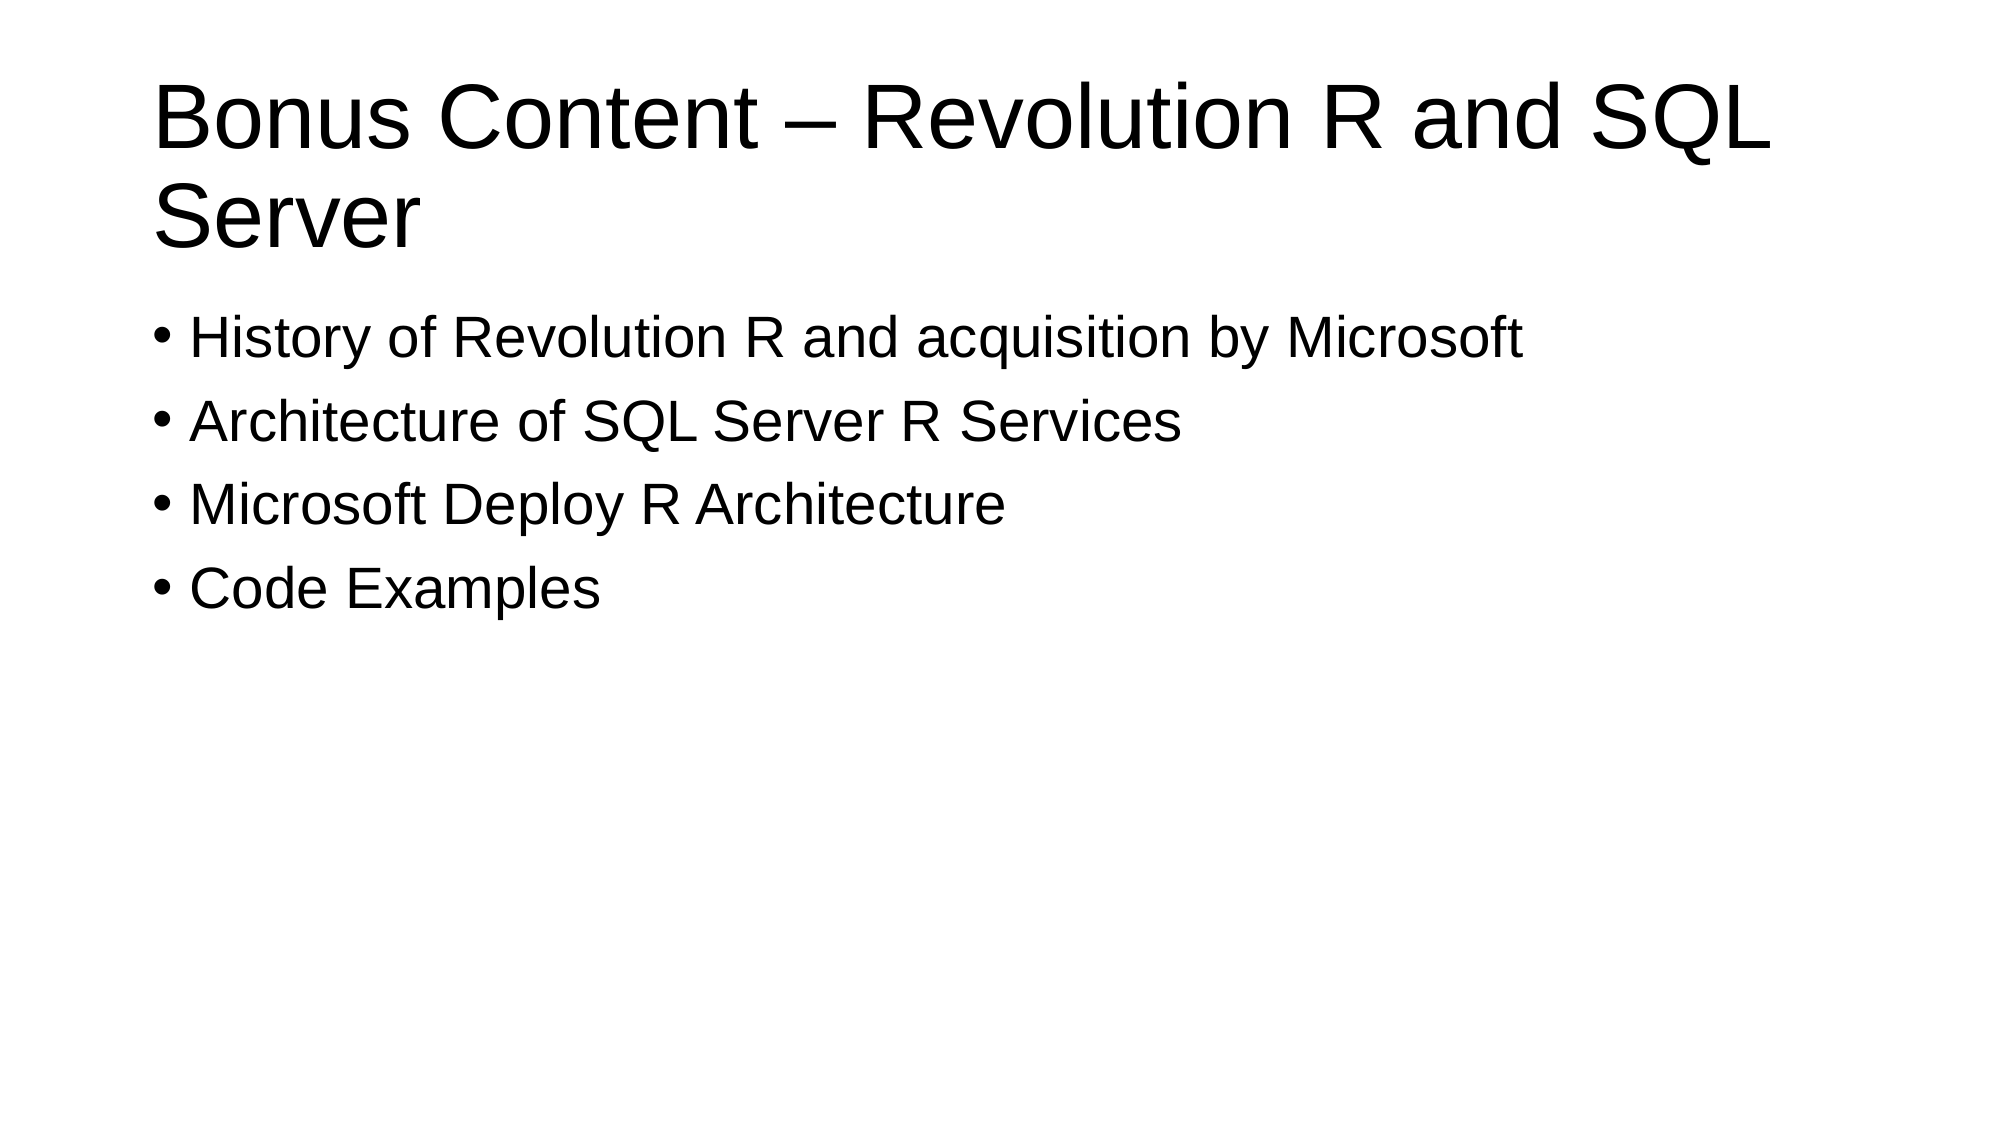

# Bonus Content – Revolution R and SQL Server
History of Revolution R and acquisition by Microsoft
Architecture of SQL Server R Services
Microsoft Deploy R Architecture
Code Examples